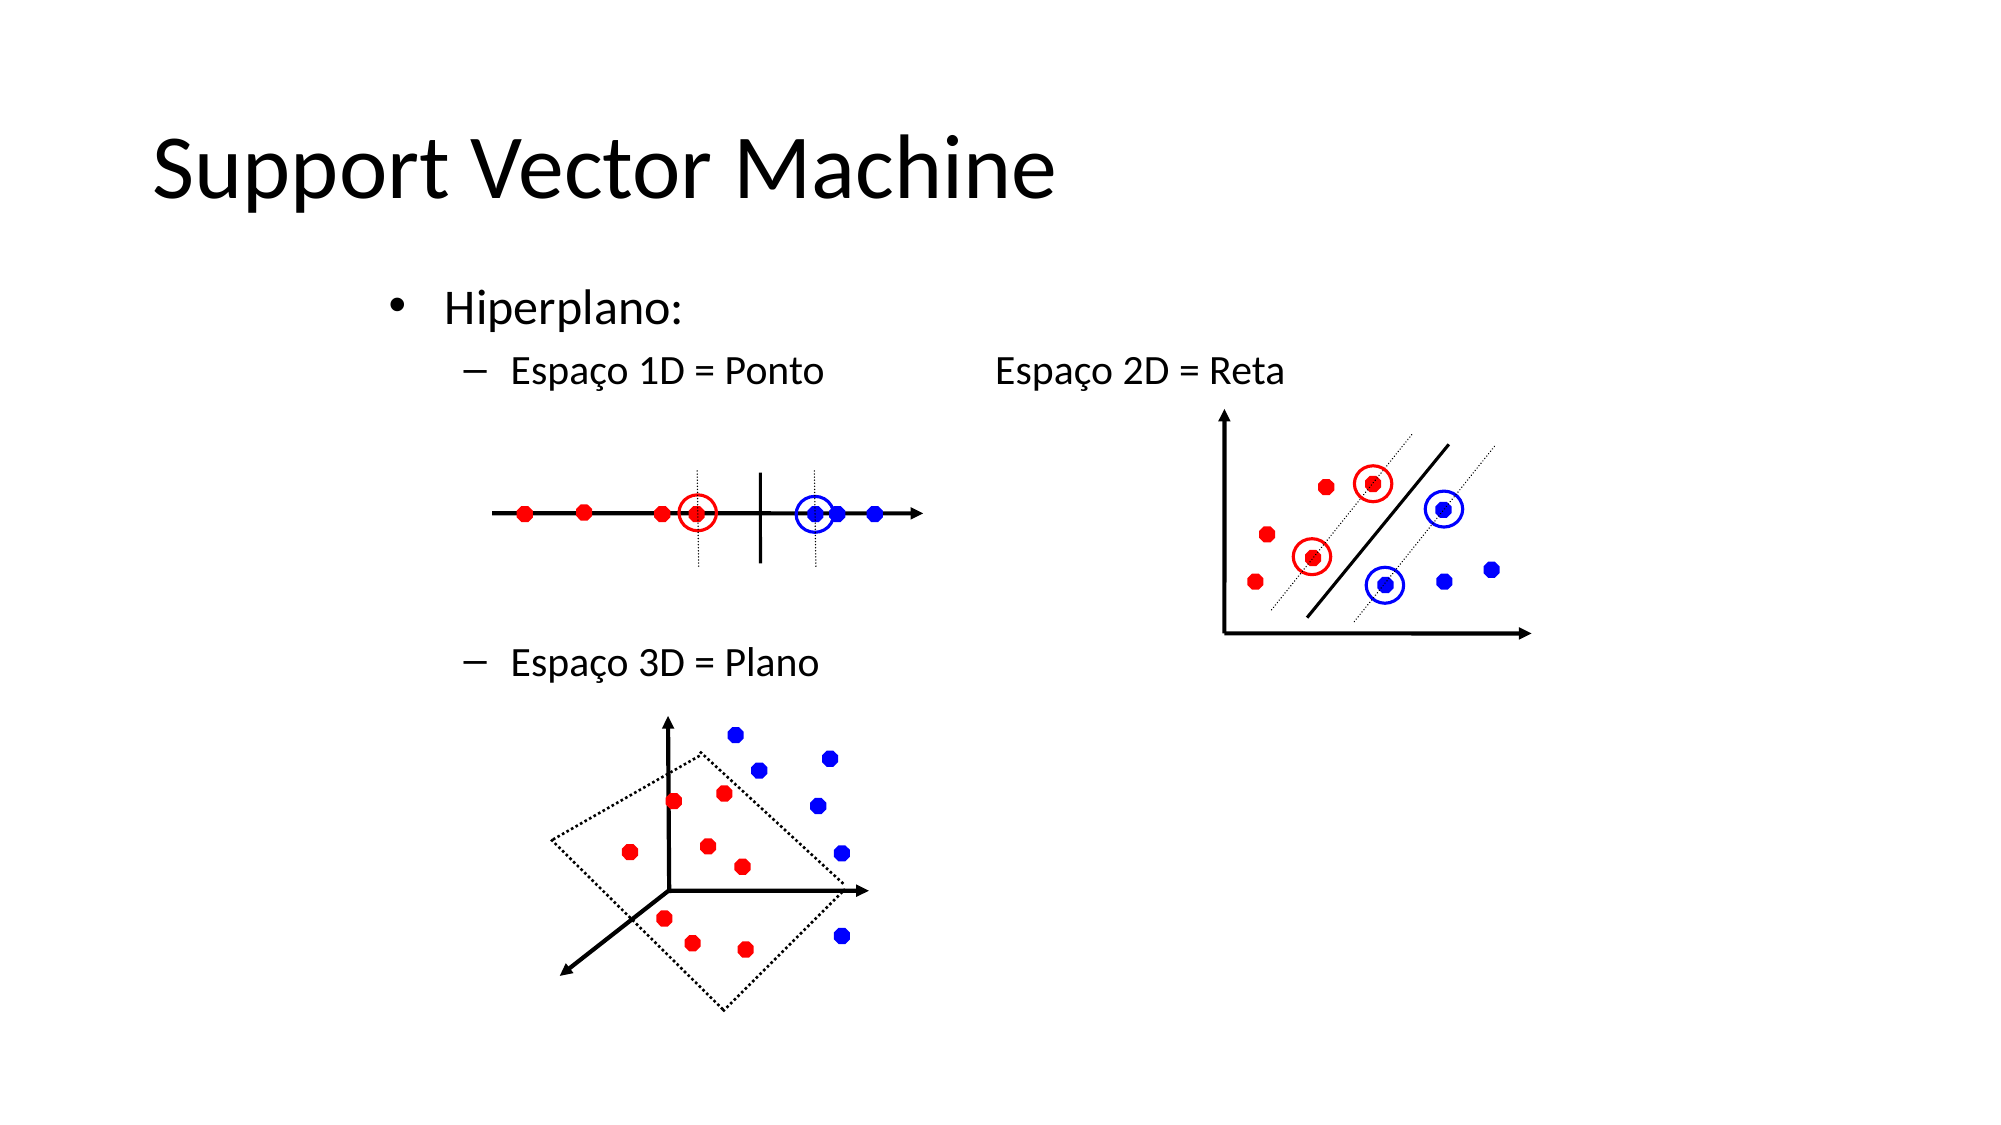

# Support Vector Machine
Hiperplano:
Espaço 1D = Ponto                  Espaço 2D = Reta

Espaço 3D = Plano